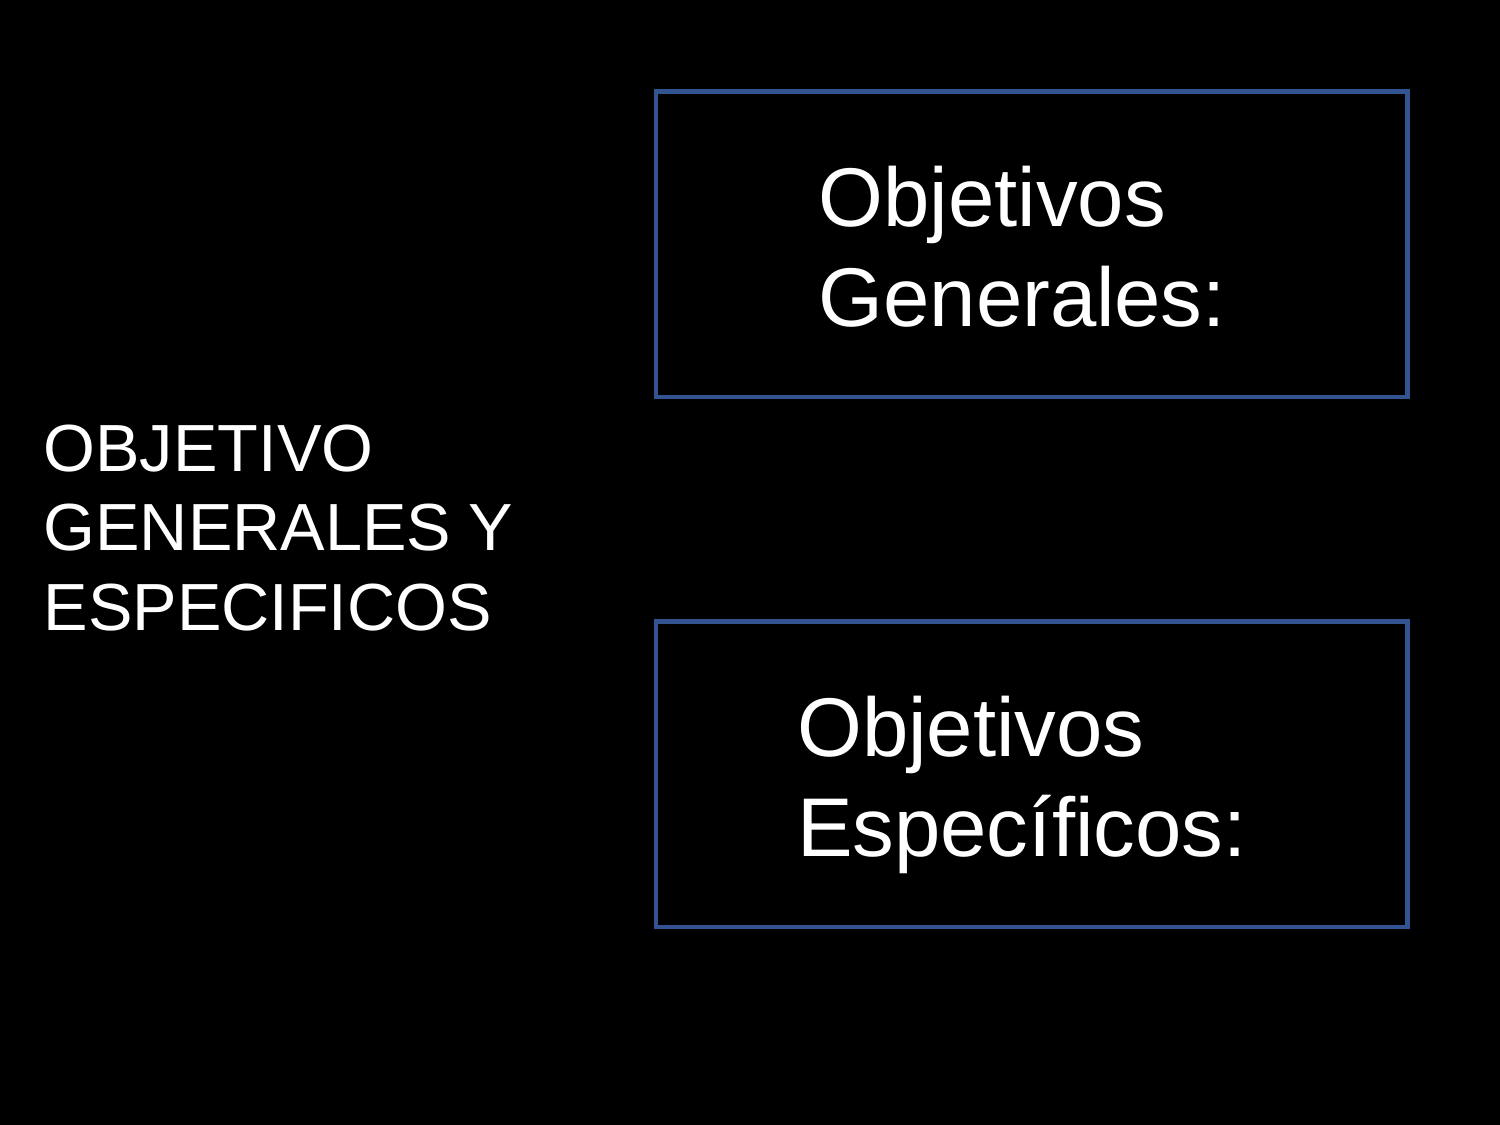

Objetivos
Generales:
OBJETIVO GENERALES Y ESPECIFICOS

Objetivos
Específicos: